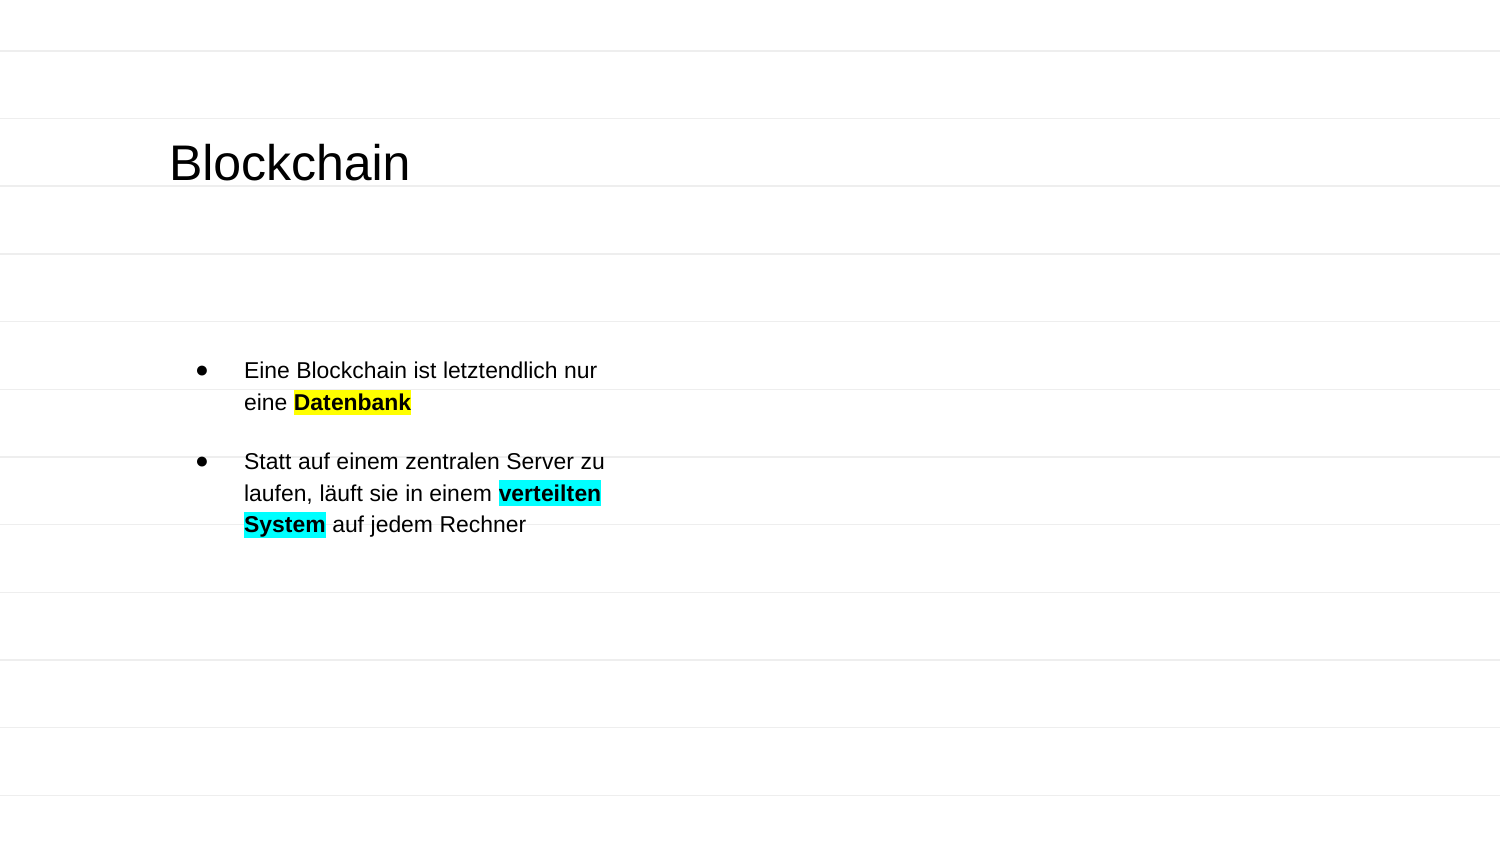

# Blockchain
Eine Blockchain ist letztendlich nur eine Datenbank
Statt auf einem zentralen Server zu laufen, läuft sie in einem verteilten System auf jedem Rechner